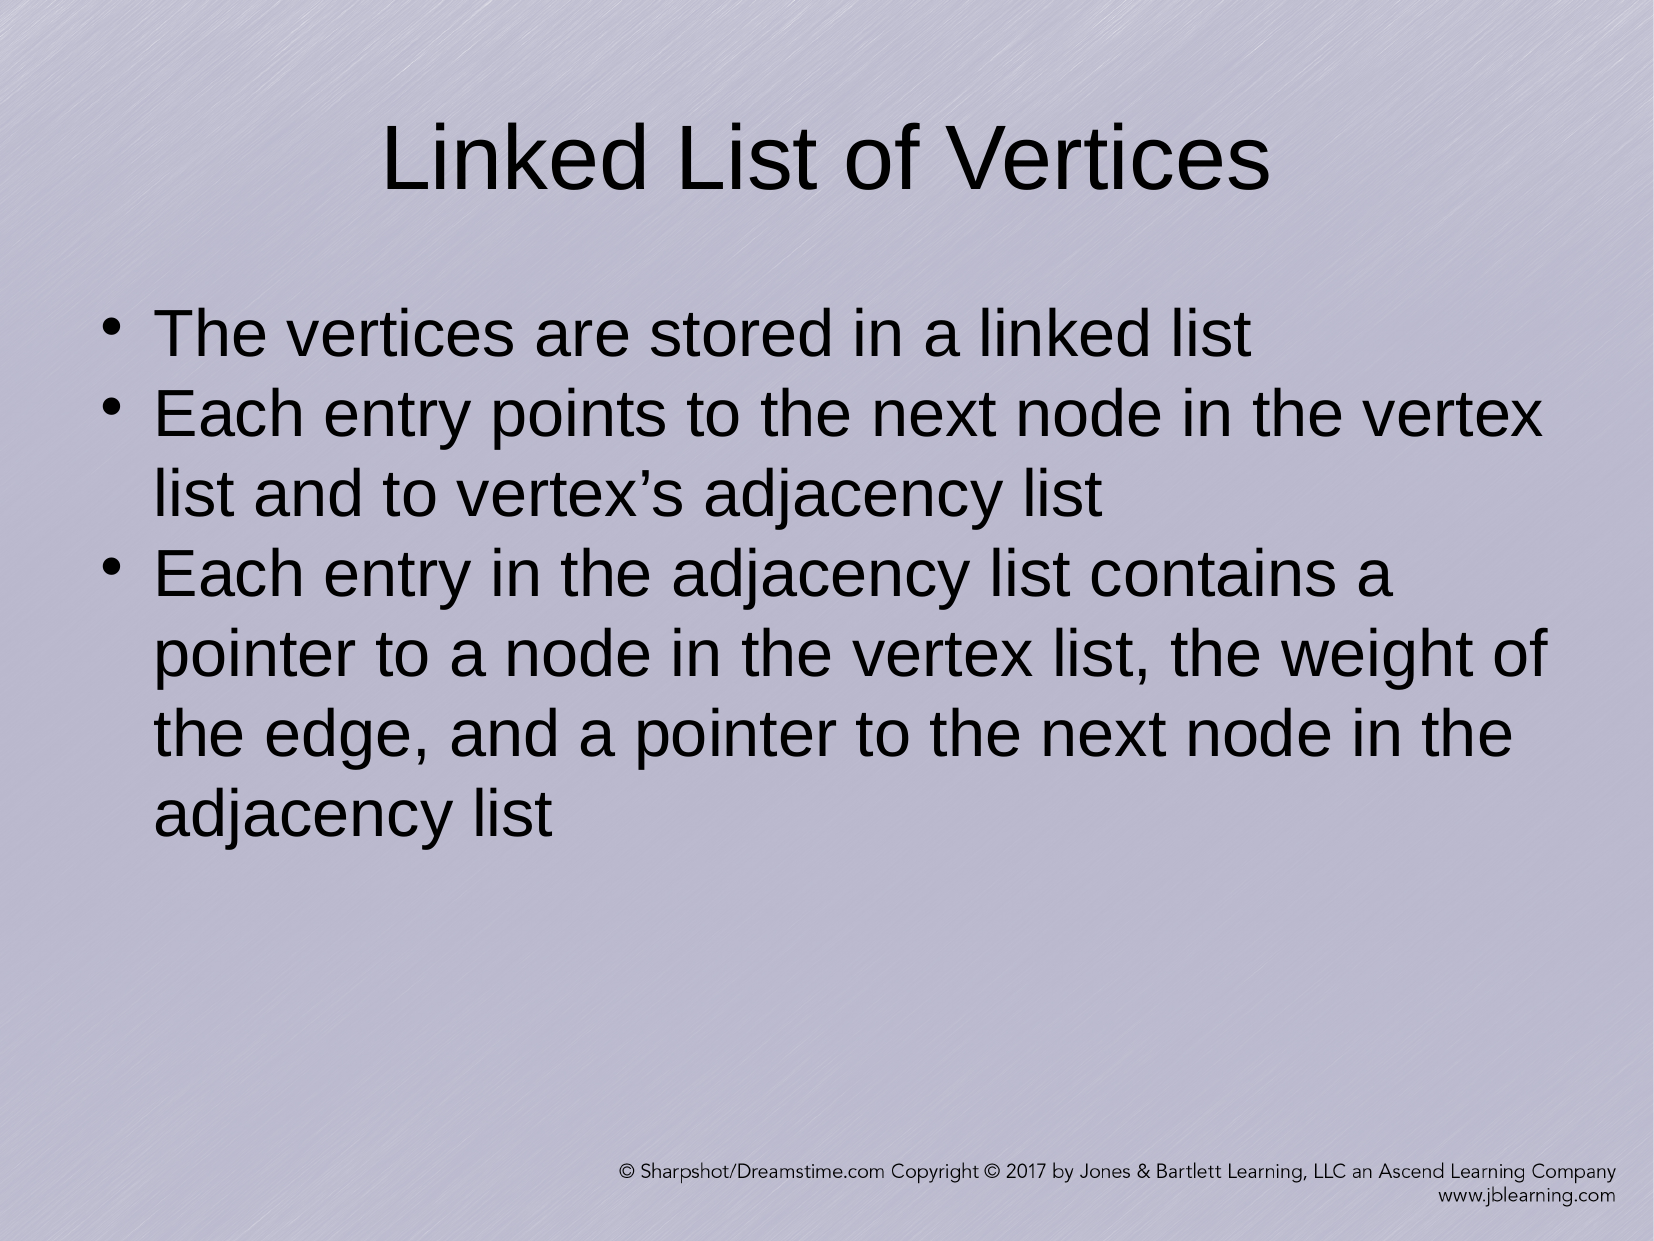

Linked List of Vertices
The vertices are stored in a linked list
Each entry points to the next node in the vertex list and to vertex’s adjacency list
Each entry in the adjacency list contains a pointer to a node in the vertex list, the weight of the edge, and a pointer to the next node in the adjacency list